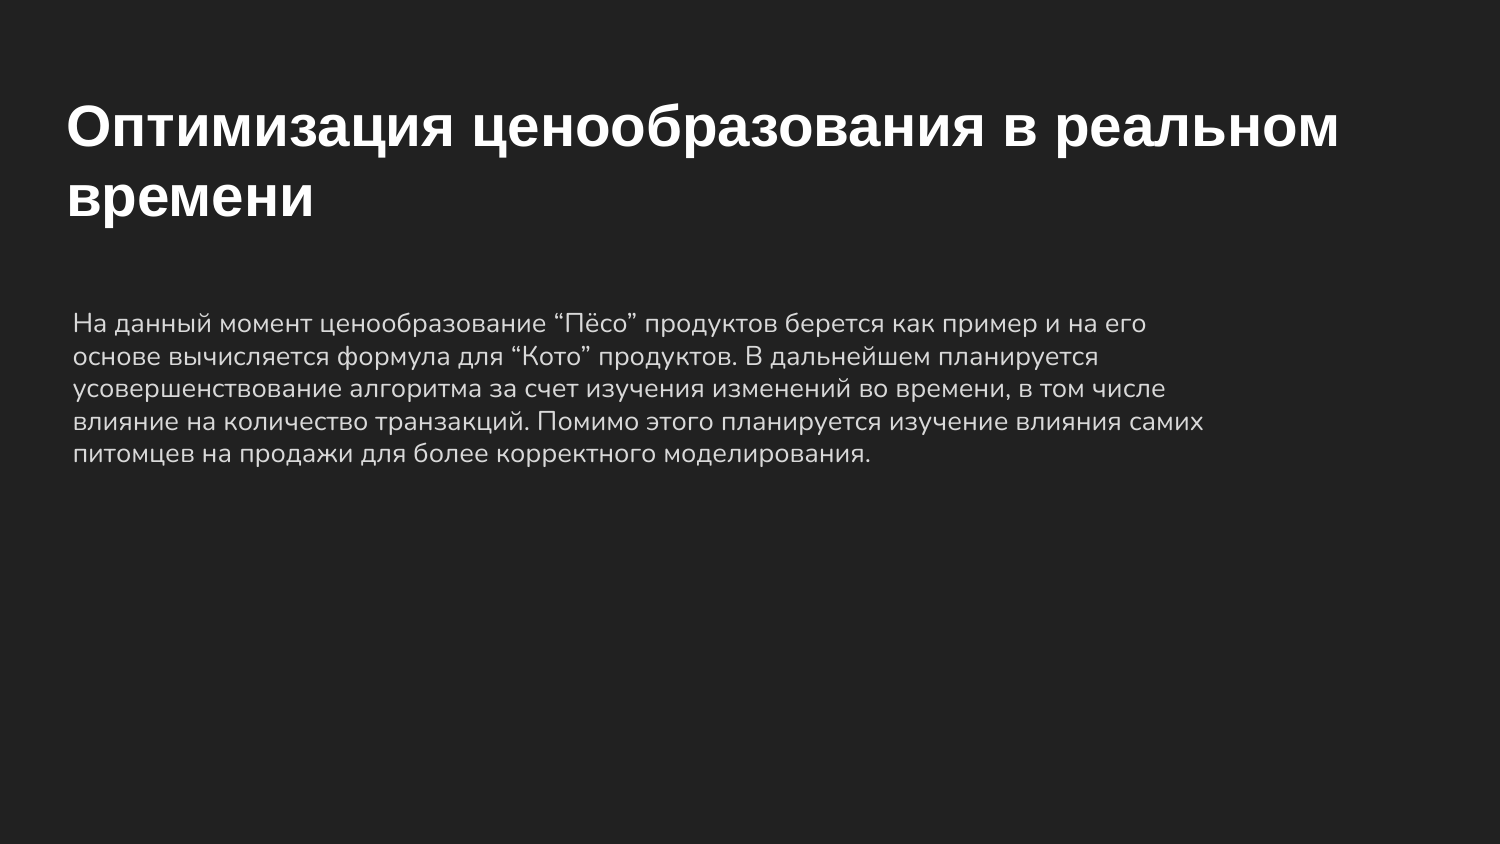

# Оптимизация ценообразования в реальном времени
На данный момент ценообразование “Пёсо” продуктов берется как пример и на его основе вычисляется формула для “Кото” продуктов. В дальнейшем планируется усовершенствование алгоритма за счет изучения изменений во времени, в том числе влияние на количество транзакций. Помимо этого планируется изучение влияния самих питомцев на продажи для более корректного моделирования.